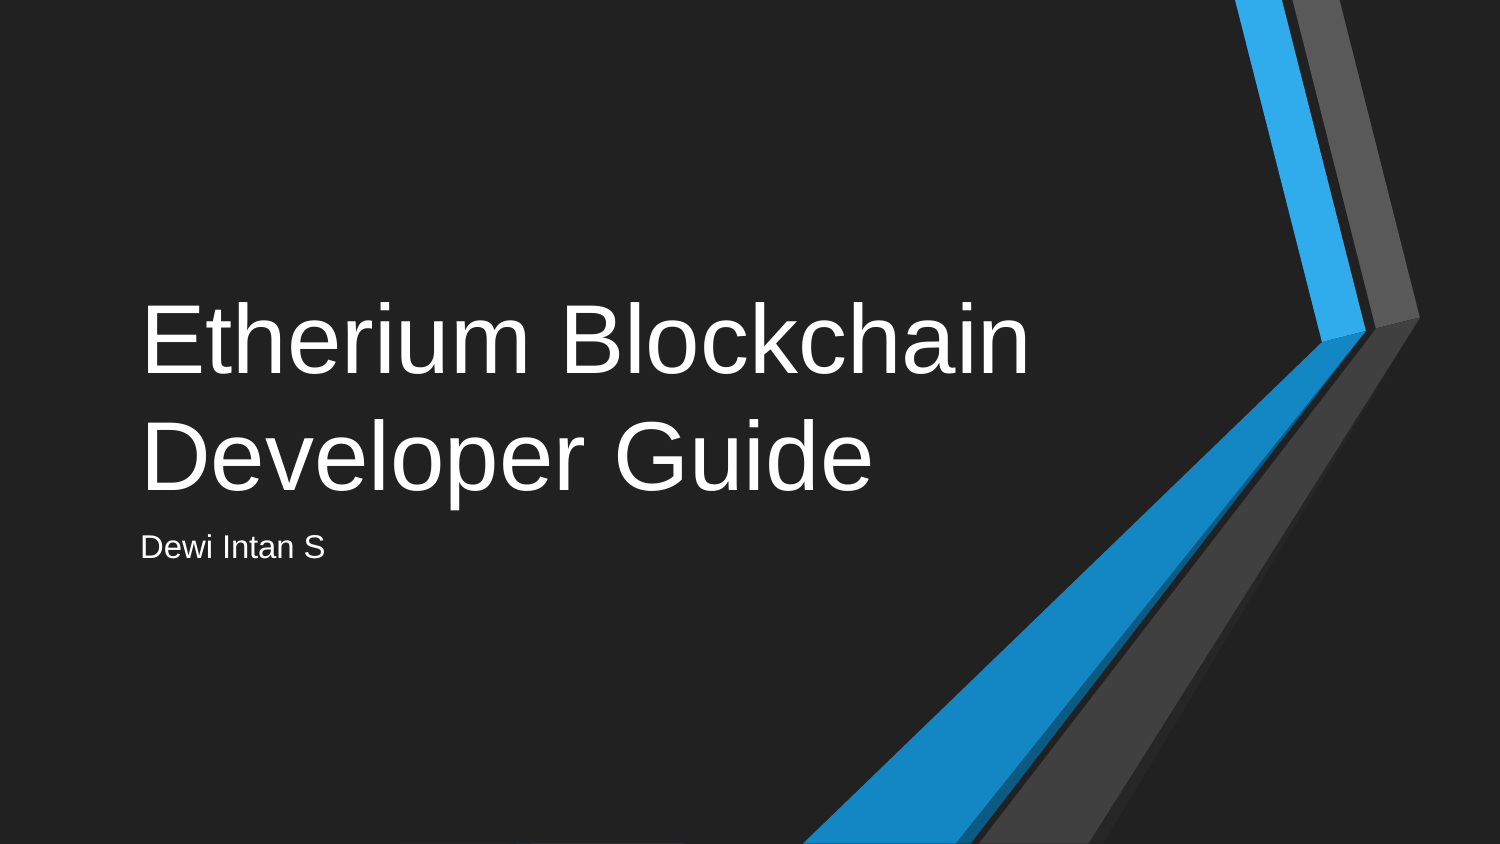

# Etherium Blockchain Developer Guide
Dewi Intan S